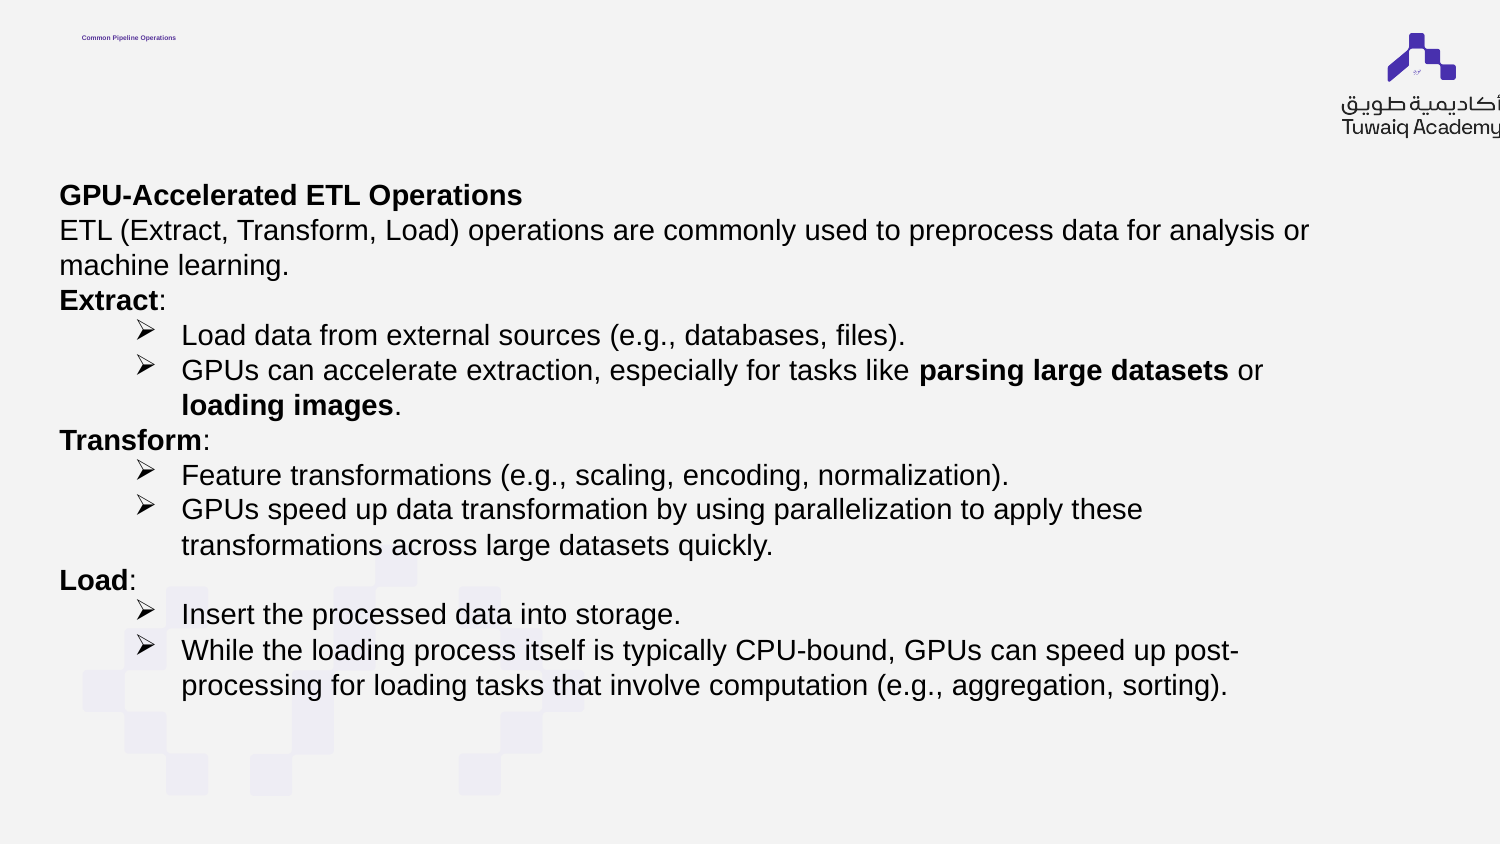

# Common Pipeline Operations
GPU-Accelerated ETL Operations
ETL (Extract, Transform, Load) operations are commonly used to preprocess data for analysis or machine learning.
Extract:
Load data from external sources (e.g., databases, files).
GPUs can accelerate extraction, especially for tasks like parsing large datasets or loading images.
Transform:
Feature transformations (e.g., scaling, encoding, normalization).
GPUs speed up data transformation by using parallelization to apply these transformations across large datasets quickly.
Load:
Insert the processed data into storage.
While the loading process itself is typically CPU-bound, GPUs can speed up post-processing for loading tasks that involve computation (e.g., aggregation, sorting).